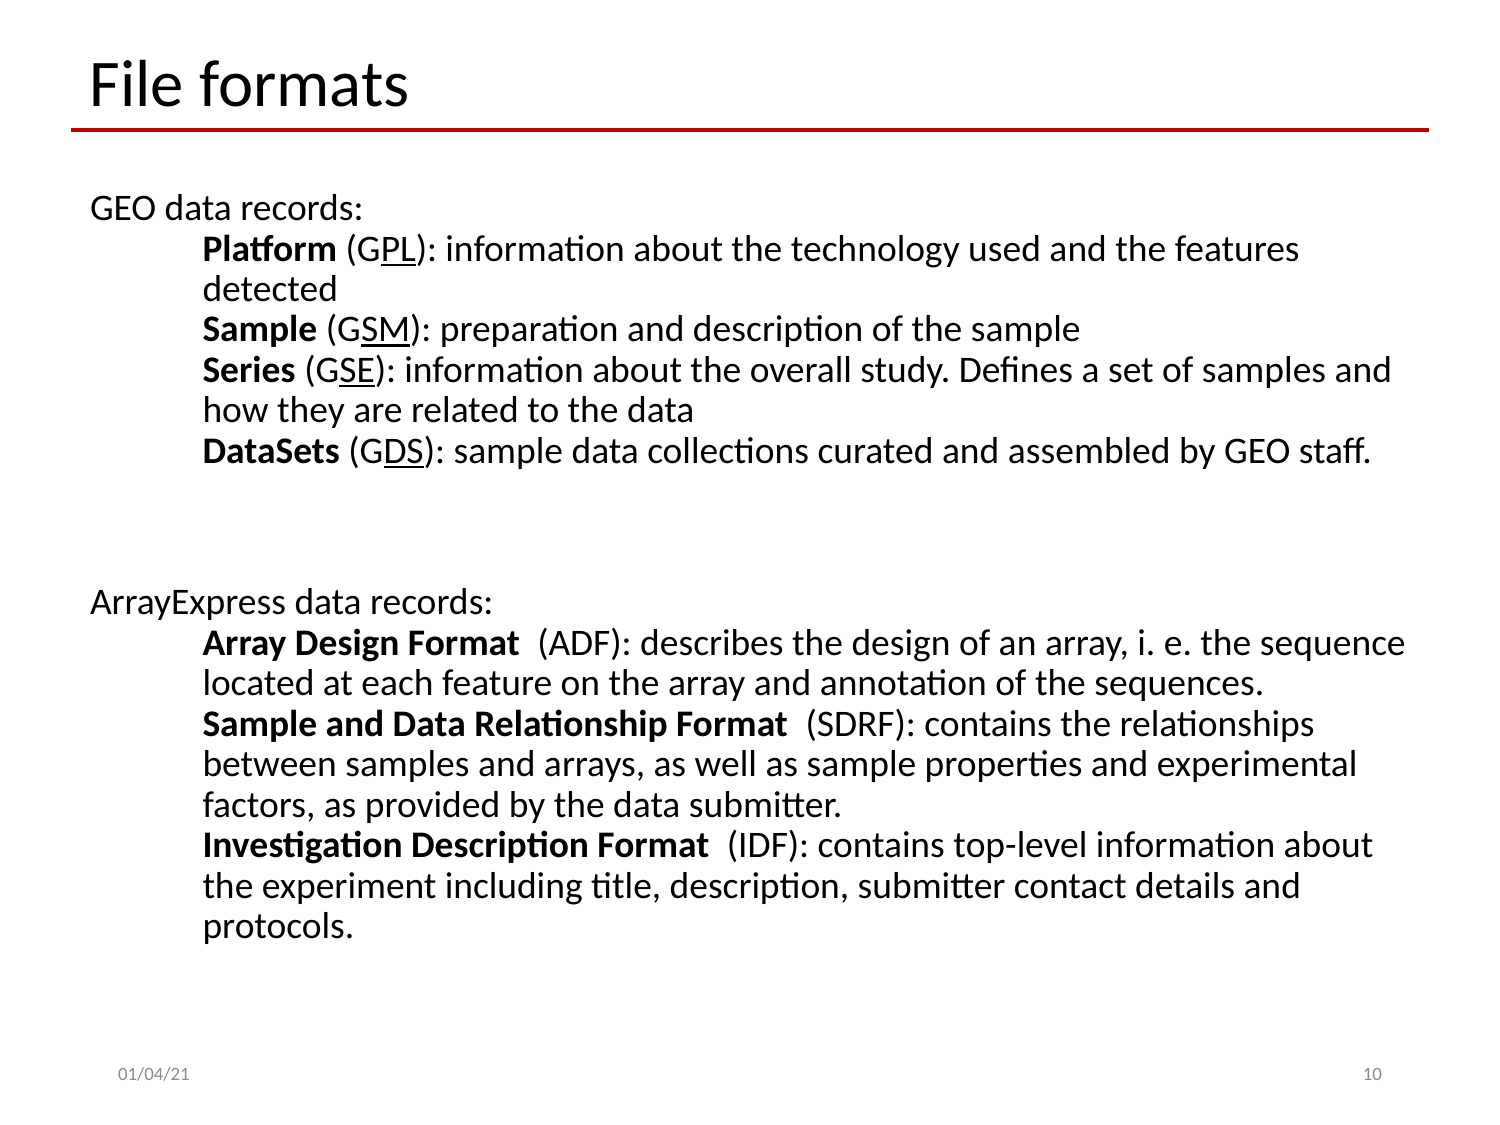

File formats
GEO data records:
Platform (GPL): information about the technology used and the features detected
Sample (GSM): preparation and description of the sample
Series (GSE): information about the overall study. Defines a set of samples and how they are related to the data
DataSets (GDS): sample data collections curated and assembled by GEO staff.
ArrayExpress data records:
Array Design Format  (ADF): describes the design of an array, i. e. the sequence located at each feature on the array and annotation of the sequences.
Sample and Data Relationship Format  (SDRF): contains the relationships between samples and arrays, as well as sample properties and experimental factors, as provided by the data submitter.
Investigation Description Format  (IDF): contains top-level information about the experiment including title, description, submitter contact details and protocols.
01/04/21
10